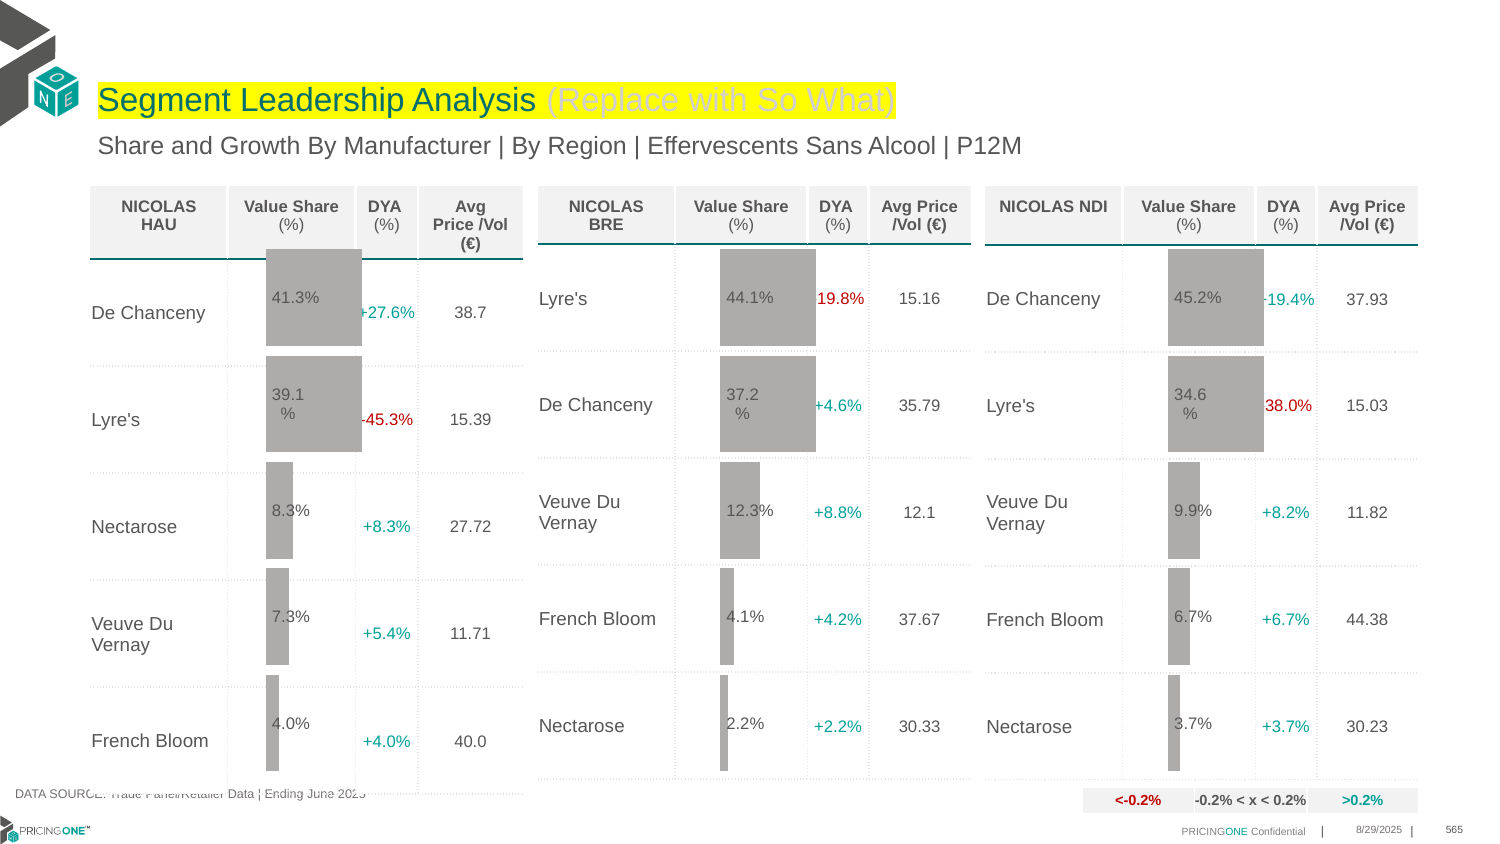

# Segment Leadership Analysis (Replace with So What)
Share and Growth By Manufacturer | By Region | Effervescents Sans Alcool | P12M
| NICOLAS BRE | Value Share (%) | DYA (%) | Avg Price /Vol (€) |
| --- | --- | --- | --- |
| Lyre's |  | -19.8% | 15.16 |
| De Chanceny |  | +4.6% | 35.79 |
| Veuve Du Vernay |  | +8.8% | 12.1 |
| French Bloom |  | +4.2% | 37.67 |
| Nectarose |  | +2.2% | 30.33 |
| NICOLAS HAU | Value Share (%) | DYA (%) | Avg Price /Vol (€) |
| --- | --- | --- | --- |
| De Chanceny |  | +27.6% | 38.7 |
| Lyre's |  | -45.3% | 15.39 |
| Nectarose |  | +8.3% | 27.72 |
| Veuve Du Vernay |  | +5.4% | 11.71 |
| French Bloom |  | +4.0% | 40.0 |
| NICOLAS NDI | Value Share (%) | DYA (%) | Avg Price /Vol (€) |
| --- | --- | --- | --- |
| De Chanceny |  | +19.4% | 37.93 |
| Lyre's |  | -38.0% | 15.03 |
| Veuve Du Vernay |  | +8.2% | 11.82 |
| French Bloom |  | +6.7% | 44.38 |
| Nectarose |  | +3.7% | 30.23 |

### Chart

| Category | Effervescents Sans Alcool | NICOLAS HAU |
|---|---|
|  | 0.4127301507956344 |

### Chart

| Category | Effervescents Sans Alcool | NICOLAS BRE |
|---|---|
|  | 0.44127722045510154 |

### Chart

| Category | Effervescents Sans Alcool | NICOLAS NDI |
|---|---|
|  | 0.45213065515299417 |
DATA SOURCE: Trade Panel/Retailer Data | Ending June 2025
| <-0.2% | -0.2% < x < 0.2% | >0.2% |
| --- | --- | --- |

8/29/2025
565